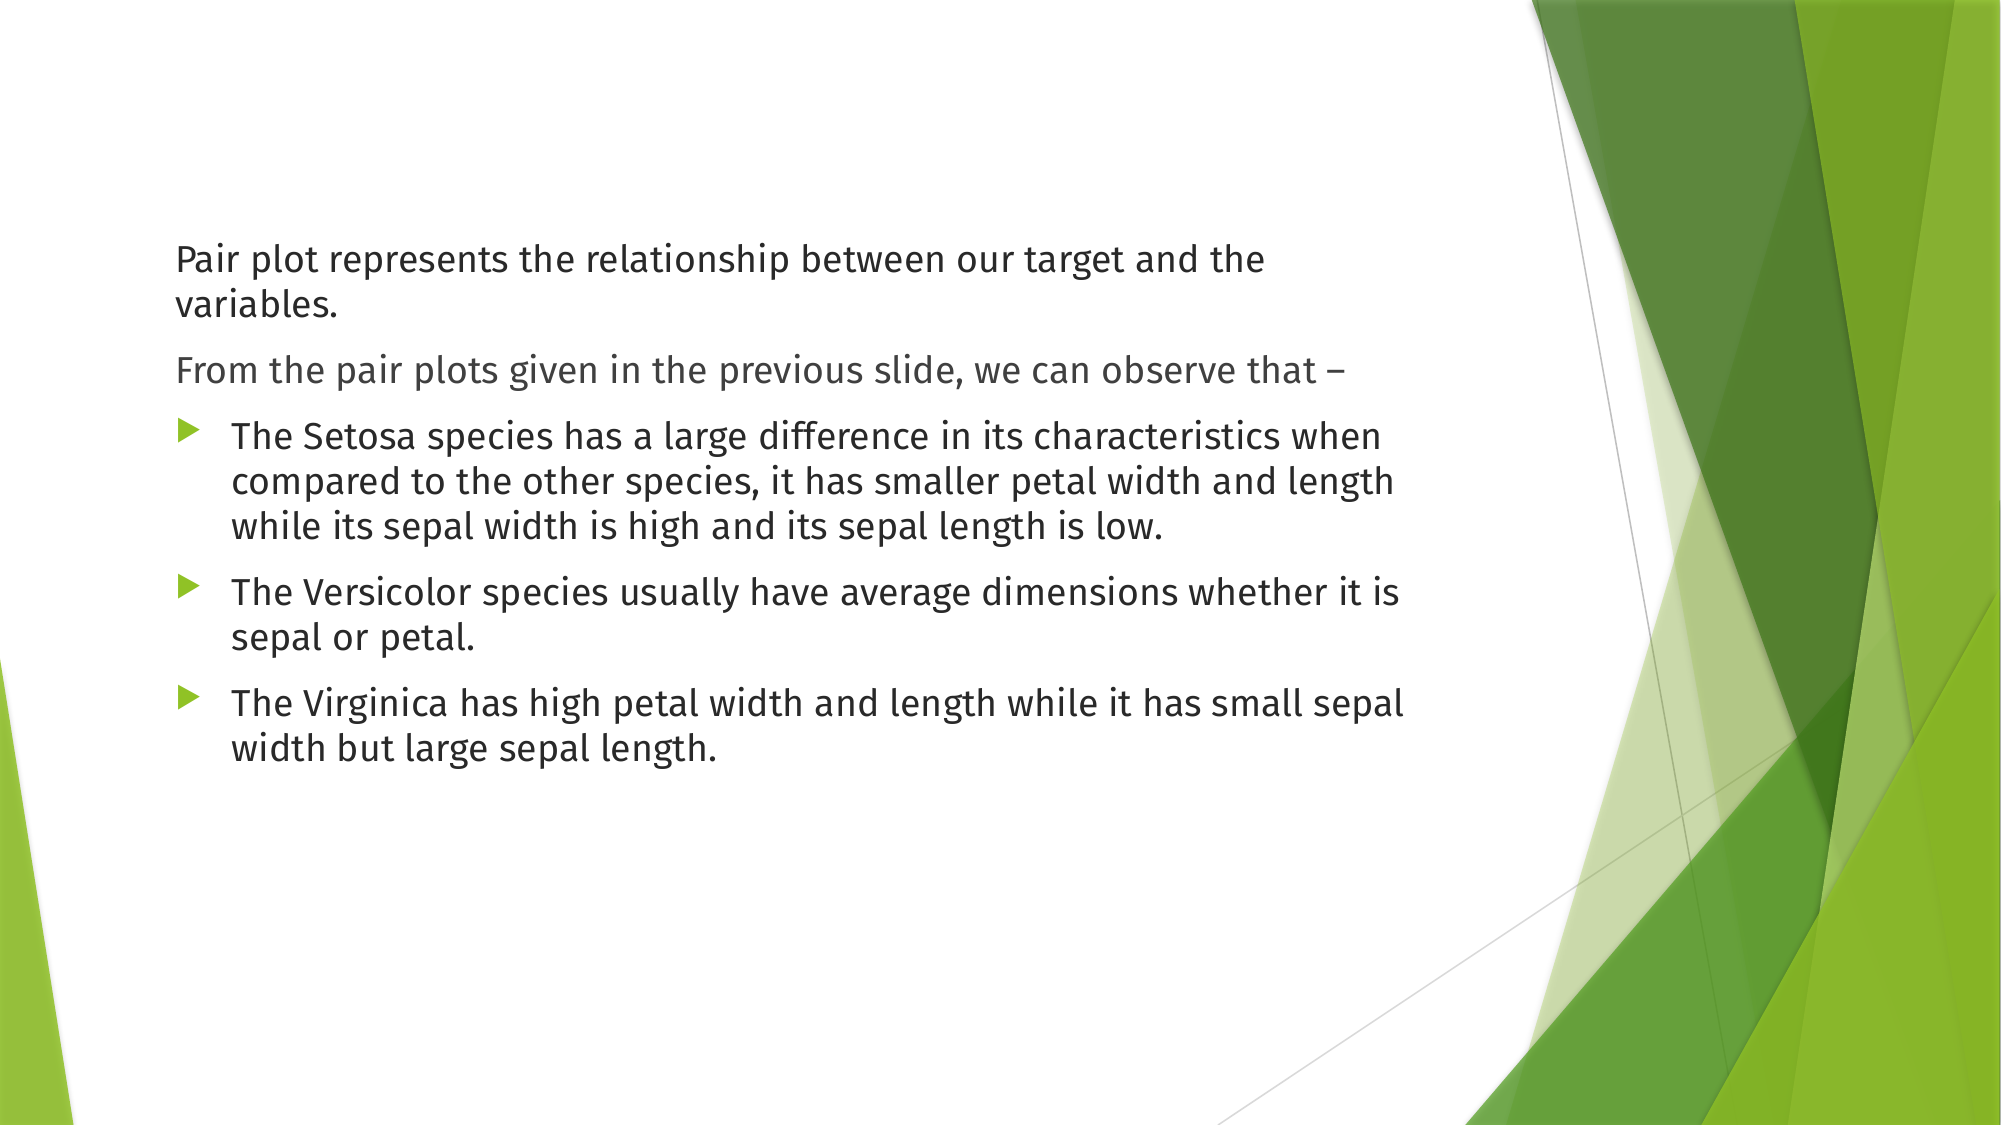

Pair plot represents the relationship between our target and the variables.
From the pair plots given in the previous slide, we can observe that –
The Setosa species has a large difference in its characteristics when compared to the other species, it has smaller petal width and length while its sepal width is high and its sepal length is low.
The Versicolor species usually have average dimensions whether it is sepal or petal.
The Virginica has high petal width and length while it has small sepal width but large sepal length.